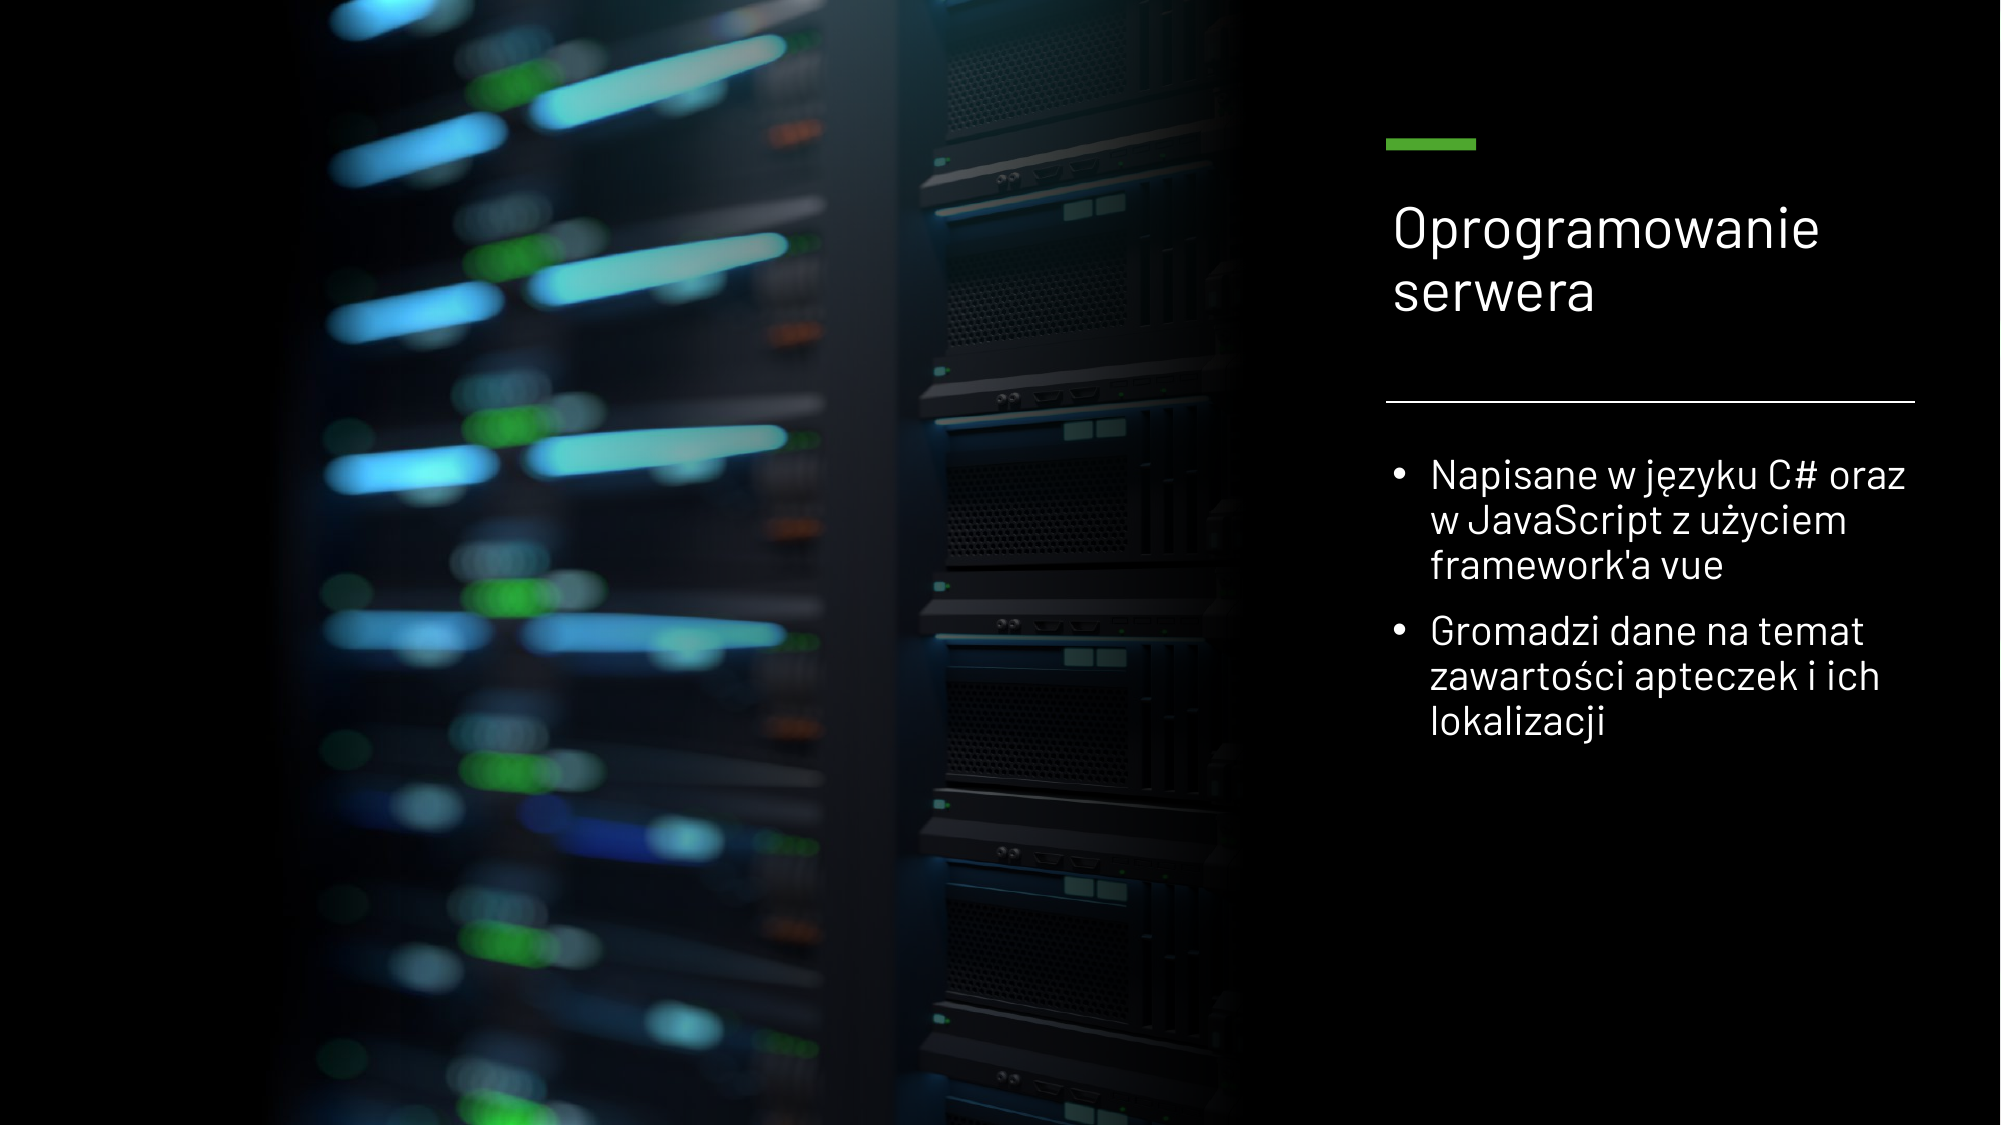

# Oprogramowanie serwera

Napisane w języku C# oraz w JavaScript z użyciem framework'a vue
Gromadzi dane na temat zawartości apteczek i ich lokalizacji